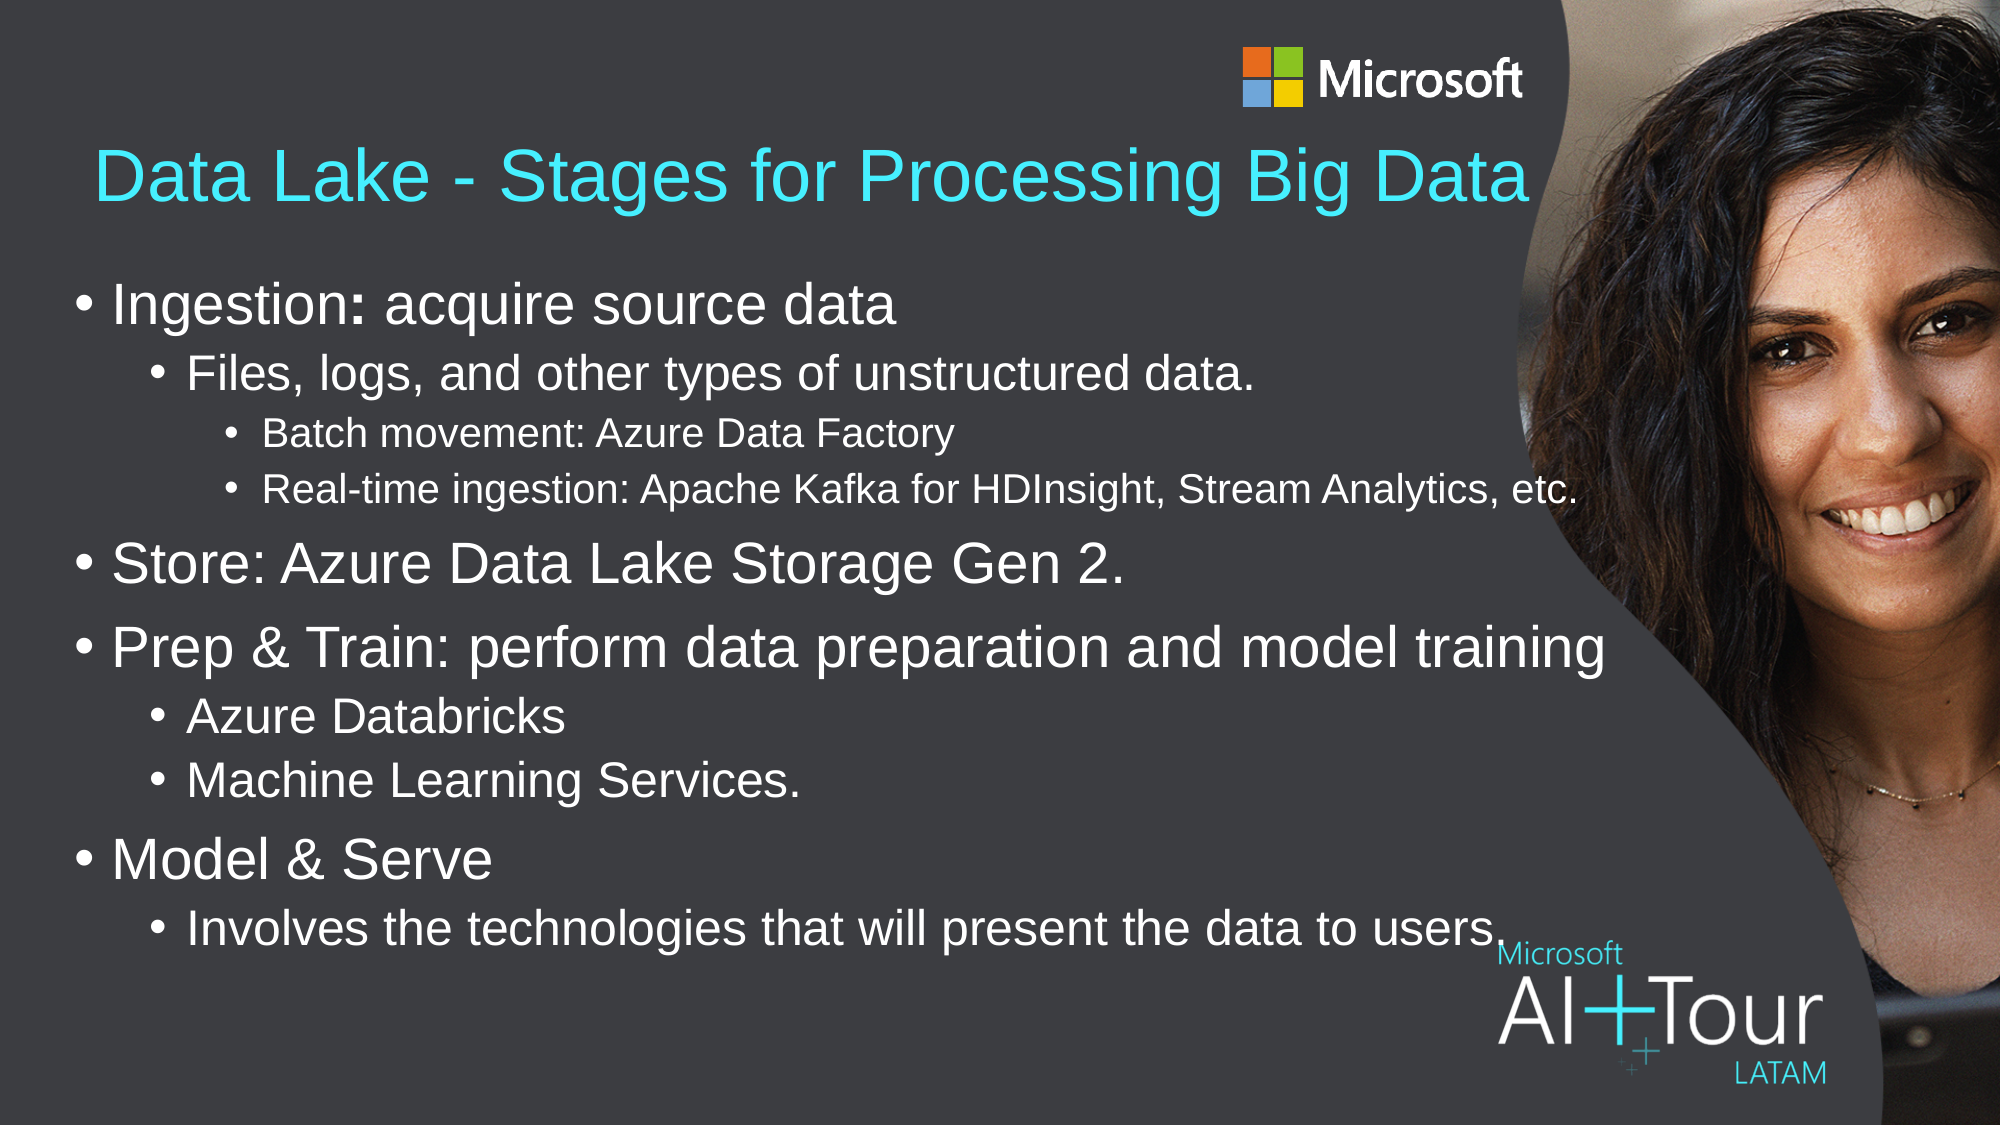

# Data Lake - Stages for Processing Big Data
Ingestion: acquire source data
Files, logs, and other types of unstructured data.
Batch movement: Azure Data Factory
Real-time ingestion: Apache Kafka for HDInsight, Stream Analytics, etc.
Store: Azure Data Lake Storage Gen 2.
Prep & Train: perform data preparation and model training
Azure Databricks
Machine Learning Services.
Model & Serve
Involves the technologies that will present the data to users.